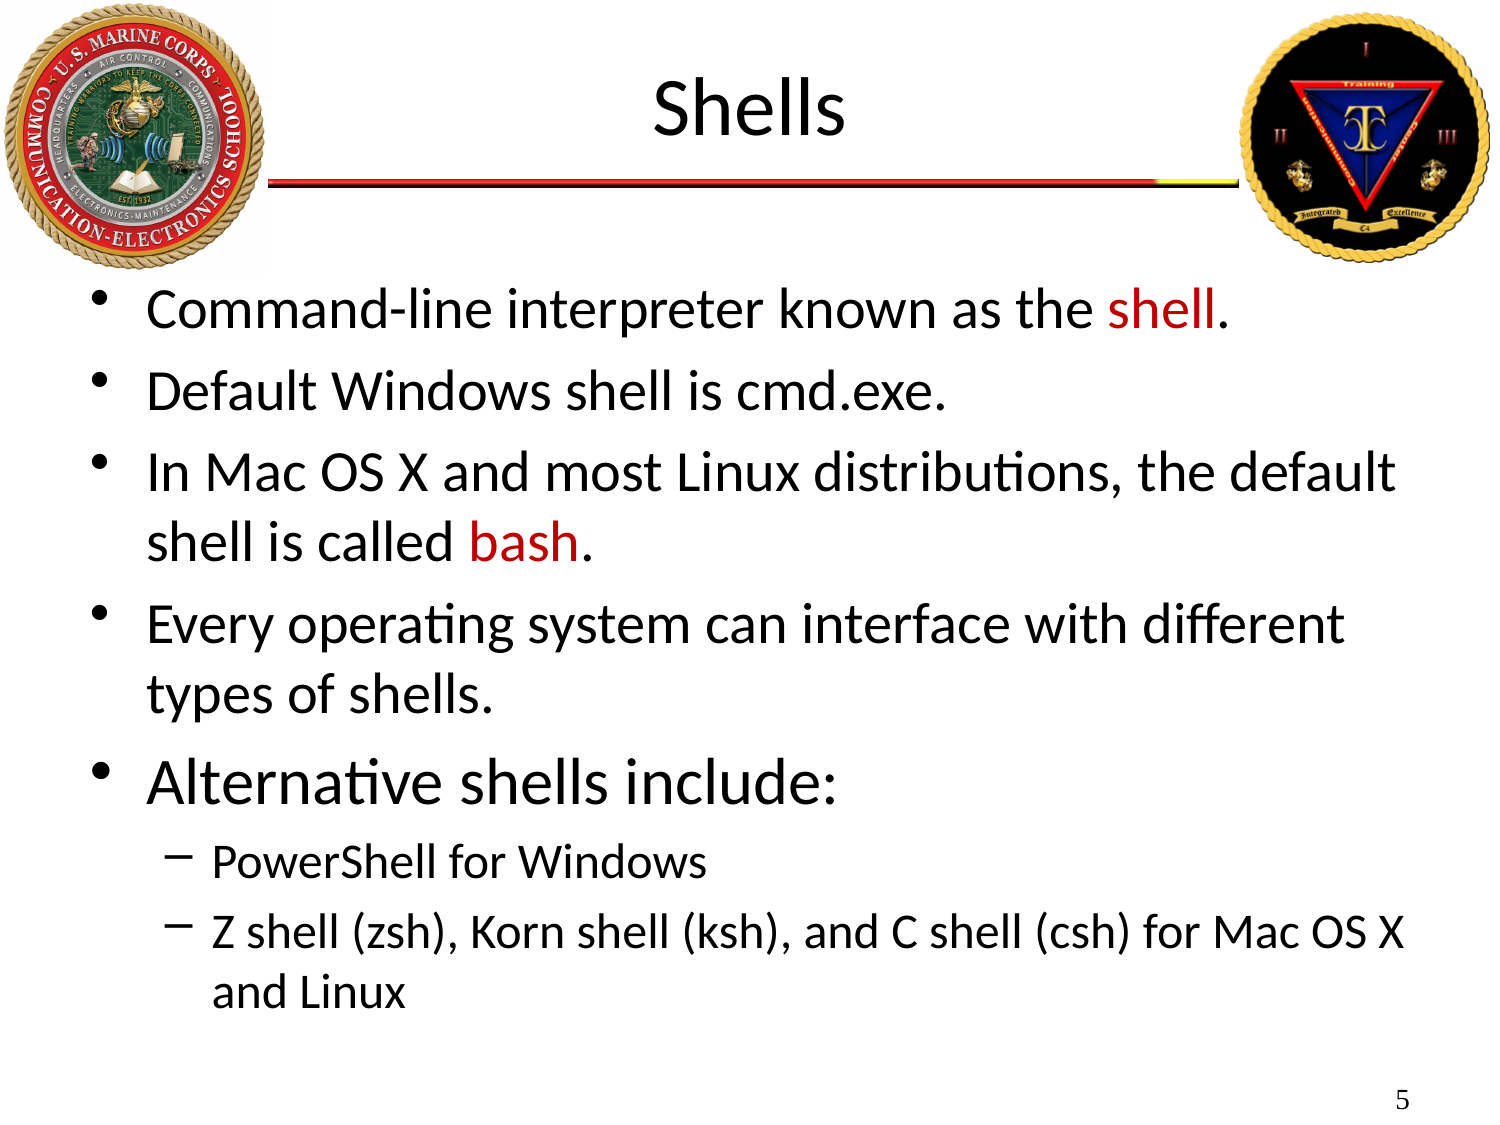

# Shells
Command-line interpreter known as the shell.
Default Windows shell is cmd.exe.
In Mac OS X and most Linux distributions, the default shell is called bash.
Every operating system can interface with different types of shells.
Alternative shells include:
PowerShell for Windows
Z shell (zsh), Korn shell (ksh), and C shell (csh) for Mac OS X and Linux